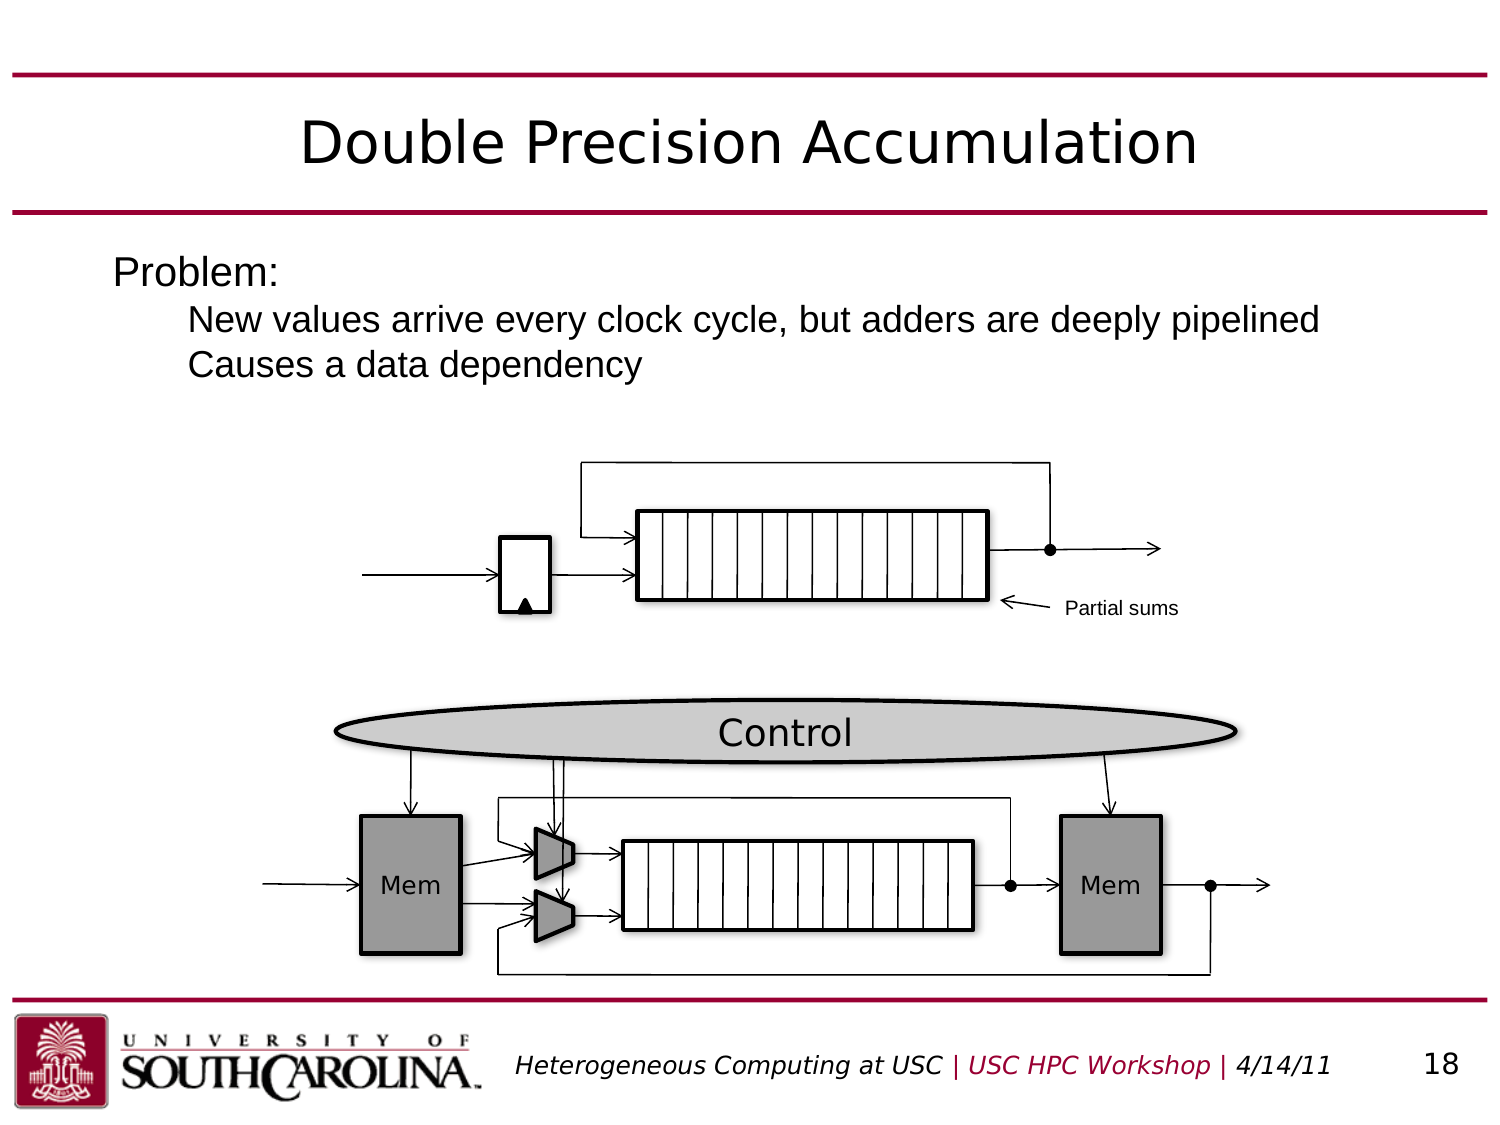

# Double Precision Accumulation
Problem:
New values arrive every clock cycle, but adders are deeply pipelined
Causes a data dependency

Partial sums
Control
Mem
Mem

Heterogeneous Computing at USC | USC HPC Workshop | 4/14/11	 18